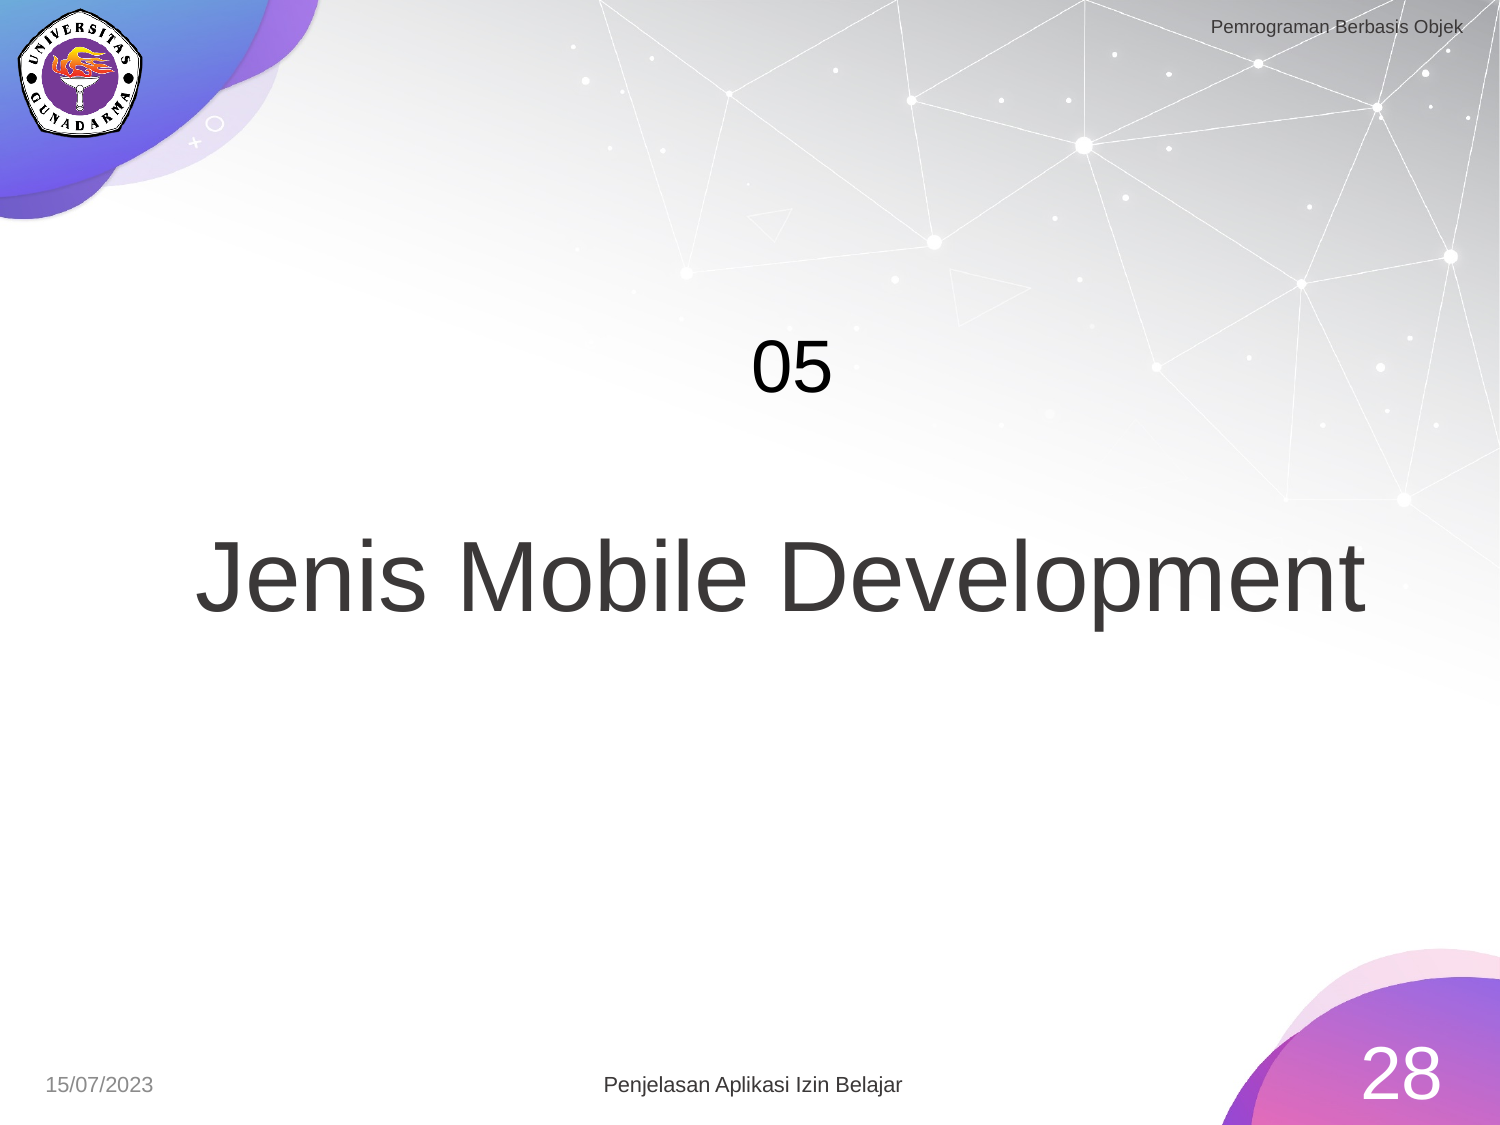

Jenis Mobile Development
# 05
28
Penjelasan Aplikasi Izin Belajar
15/07/2023